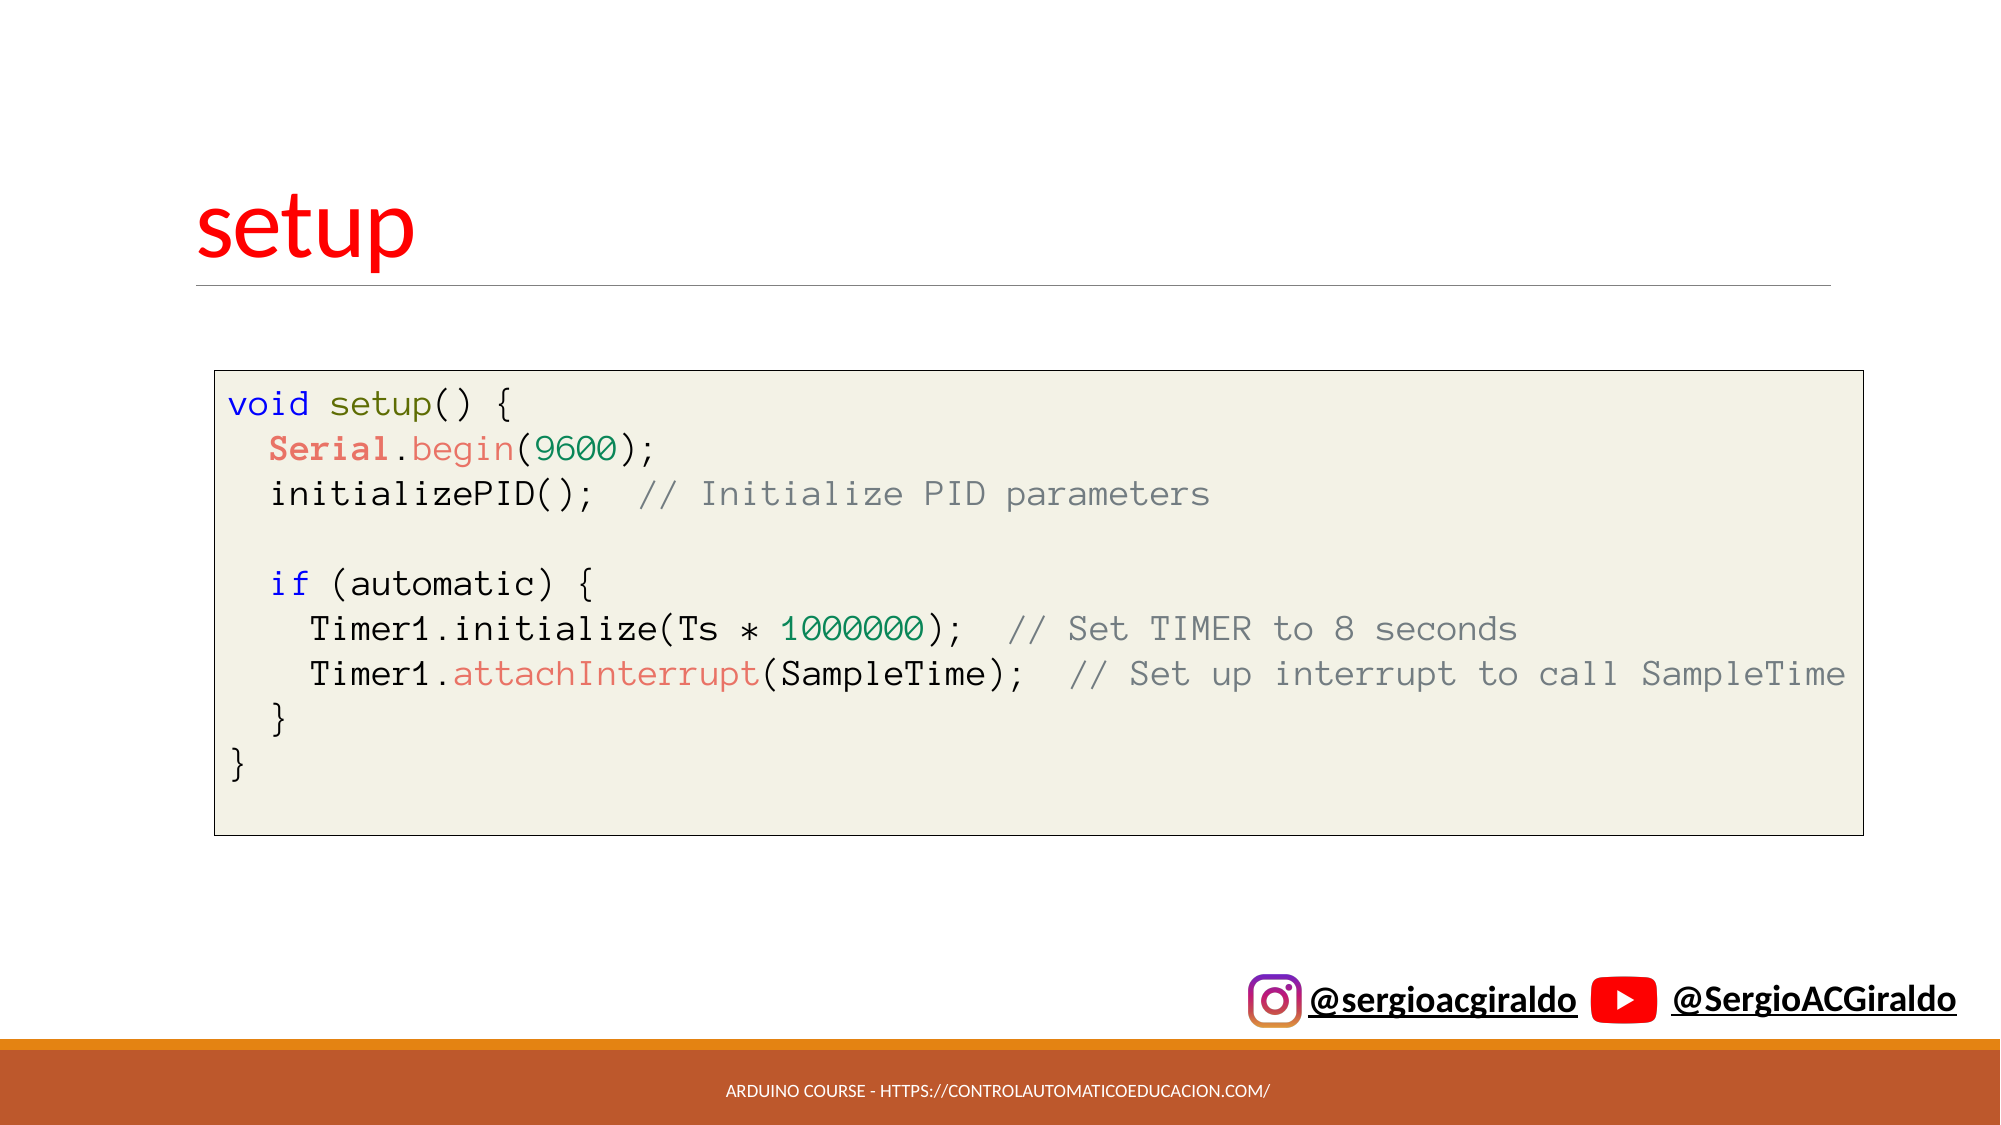

# setup
void setup() {
  Serial.begin(9600);
  initializePID();  // Initialize PID parameters
  if (automatic) {
    Timer1.initialize(Ts * 1000000);  // Set TIMER to 8 seconds
    Timer1.attachInterrupt(SampleTime);  // Set up interrupt to call SampleTime
  }
}

Arduino Course - https://controlautomaticoeducacion.com/